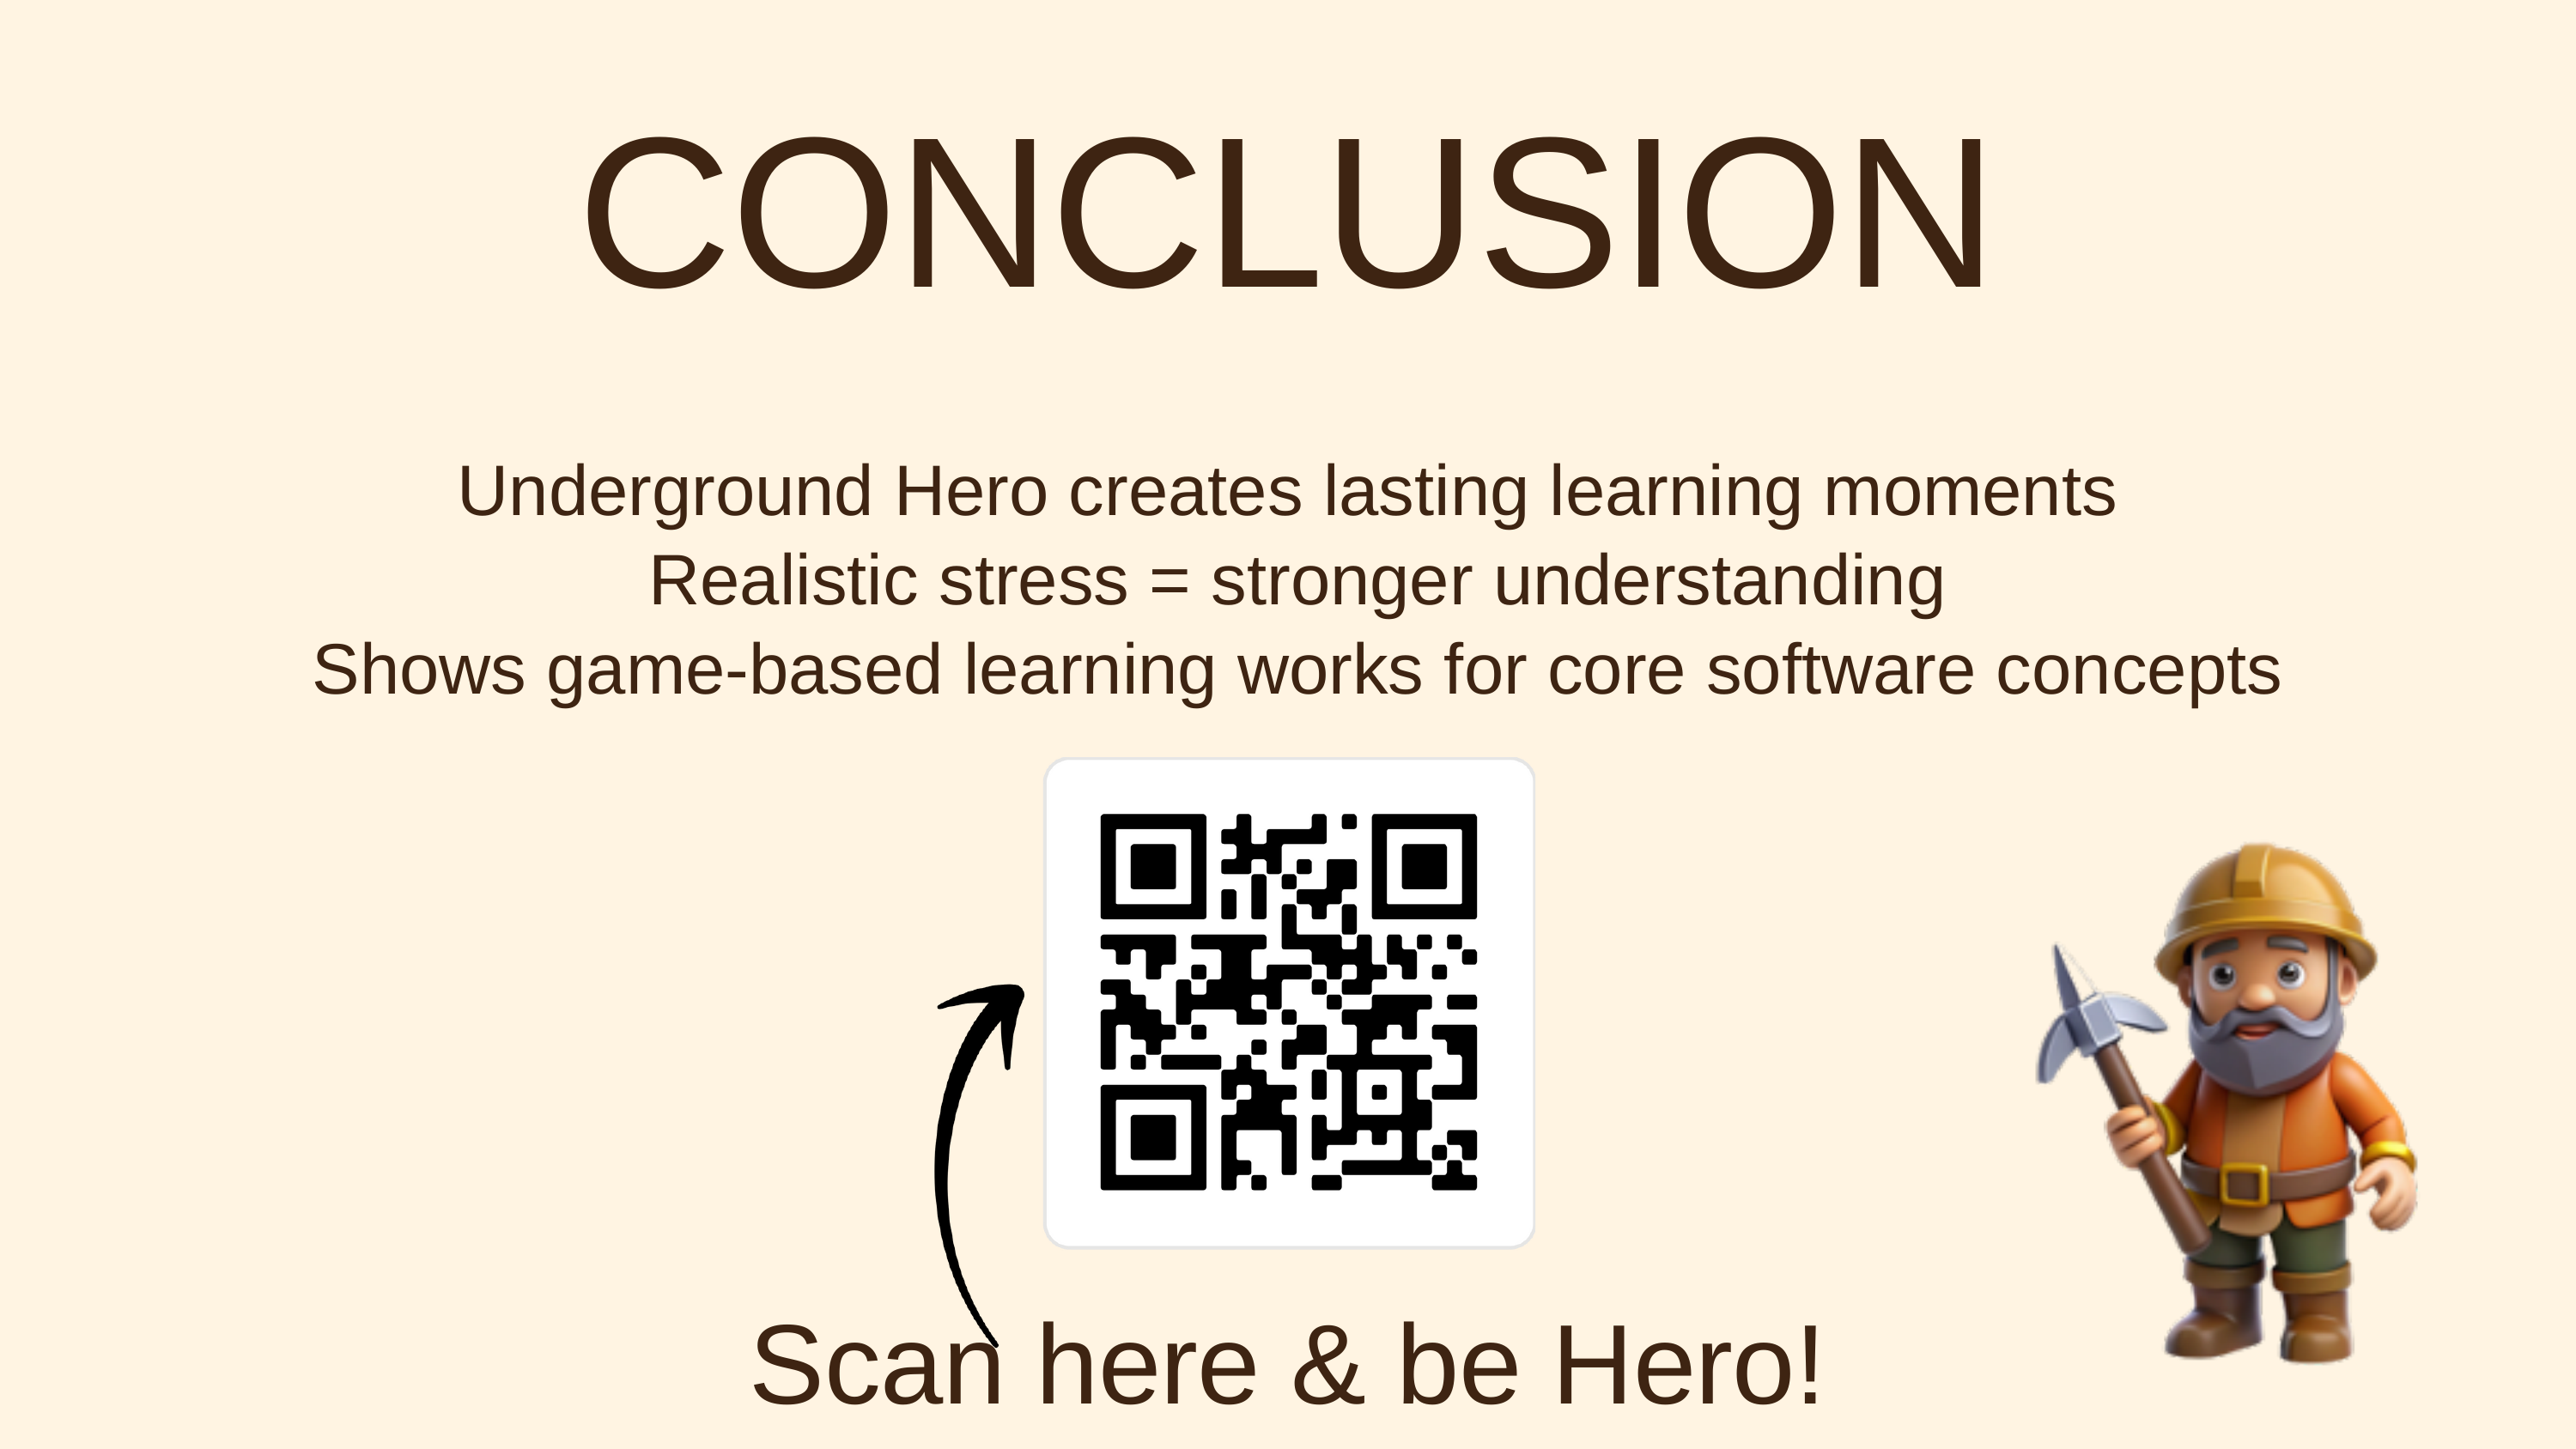

CONCLUSION
Underground Hero creates lasting learning moments
 Realistic stress = stronger understanding
 Shows game-based learning works for core software concepts

Scan here & be Hero!